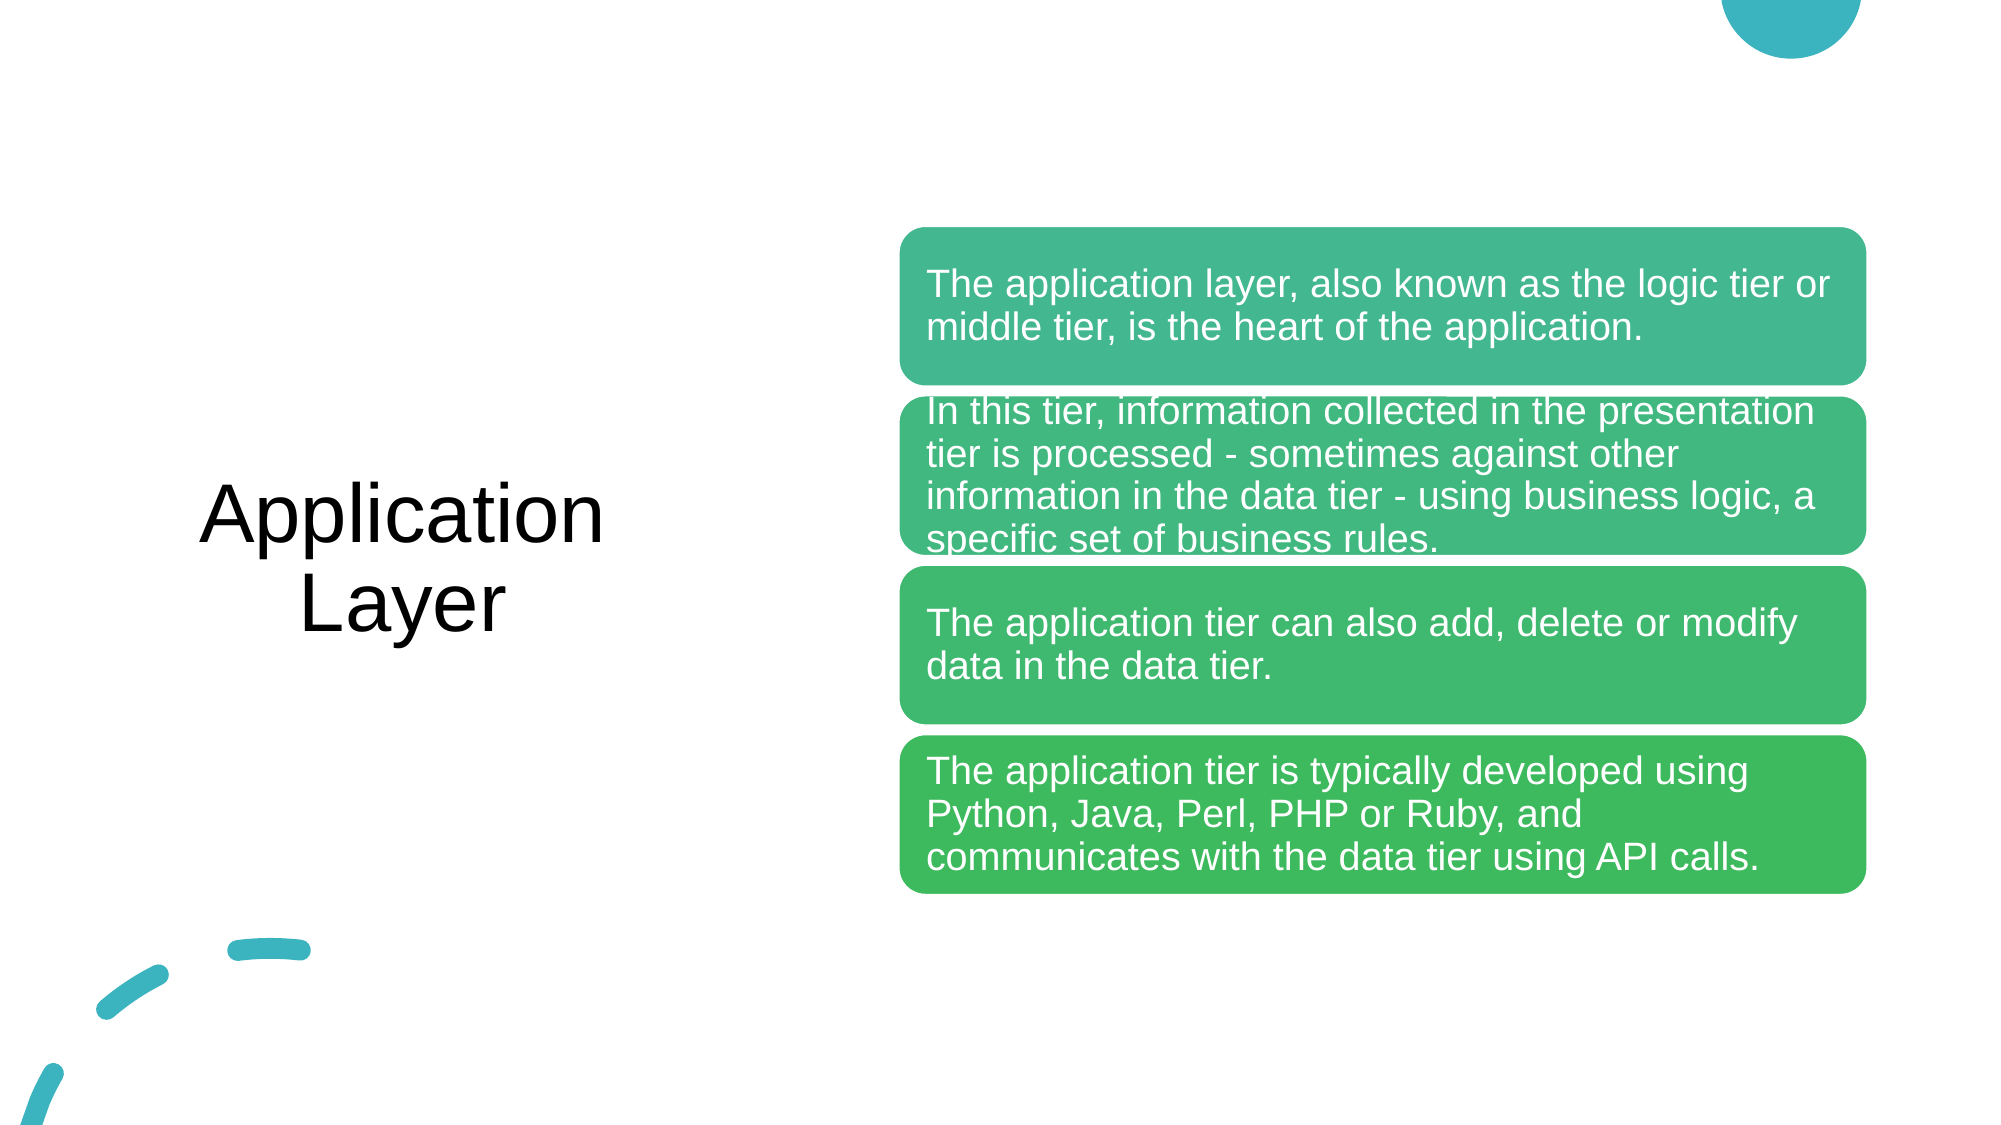

# Application Layer
The application layer, also known as the logic tier or middle tier, is the heart of the application.
In this tier, information collected in the presentation tier is processed - sometimes against other information in the data tier - using business logic, a specific set of business rules.
The application tier can also add, delete or modify data in the data tier.
The application tier is typically developed using Python, Java, Perl, PHP or Ruby, and communicates with the data tier using API calls.